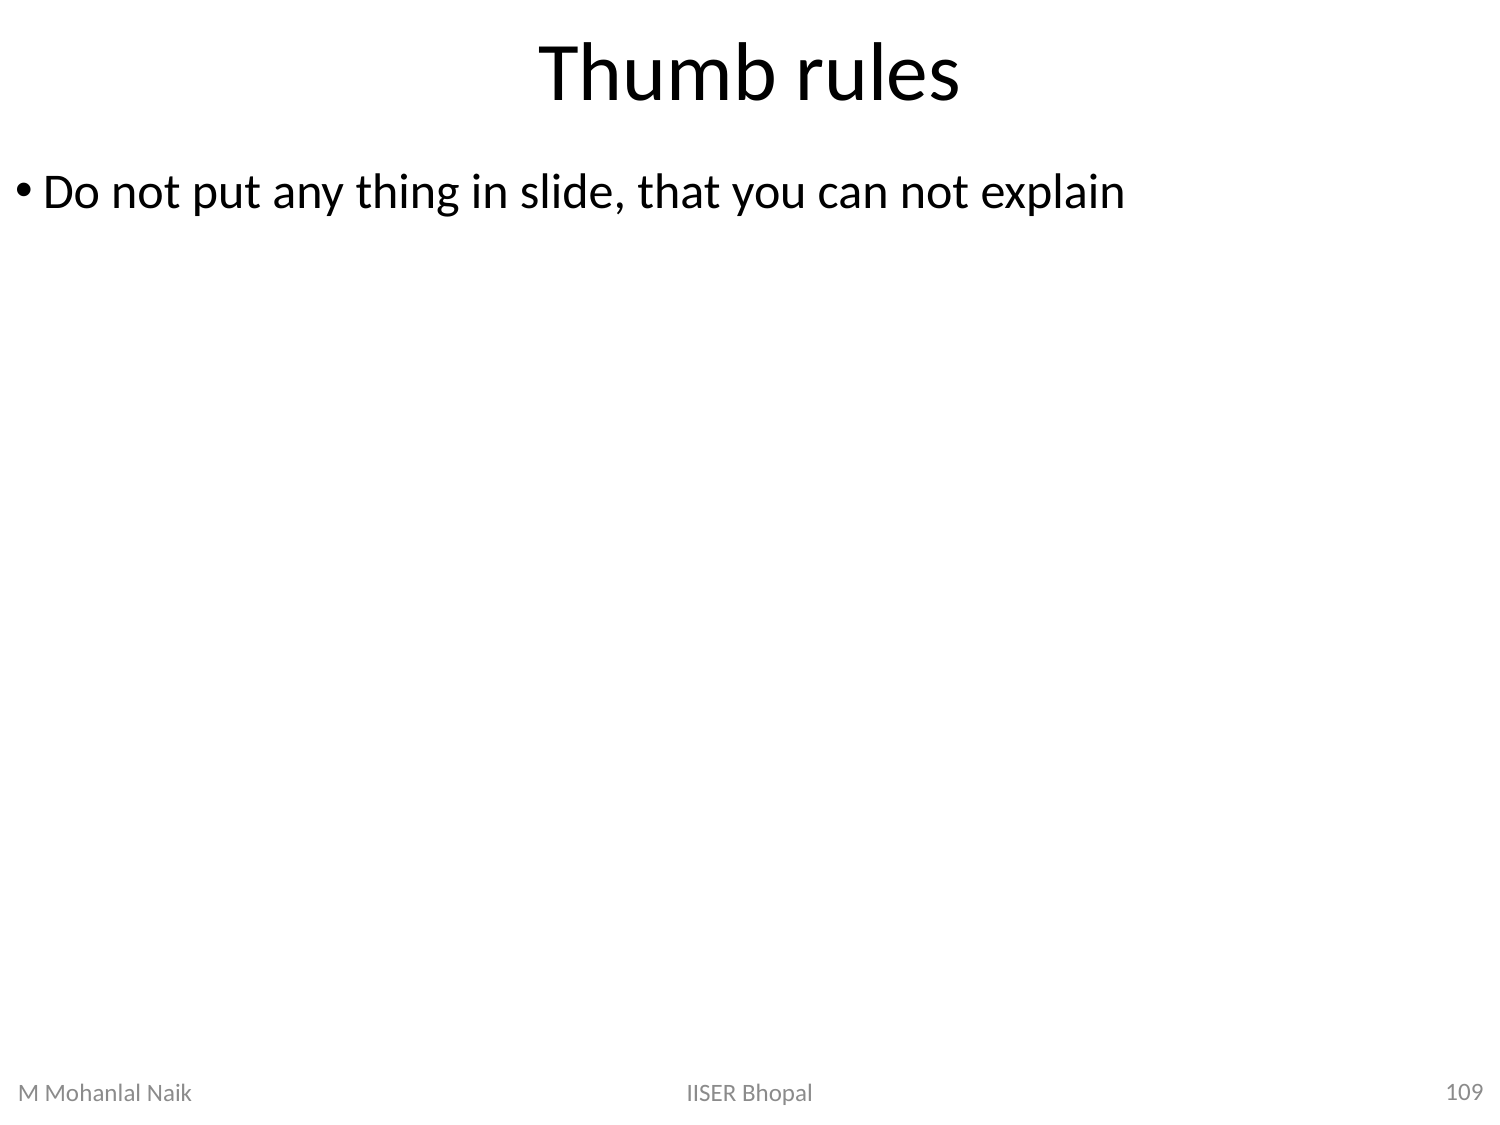

# Thumb rules
Do not put any thing in slide, that you can not explain

109
IISER Bhopal
M Mohanlal Naik